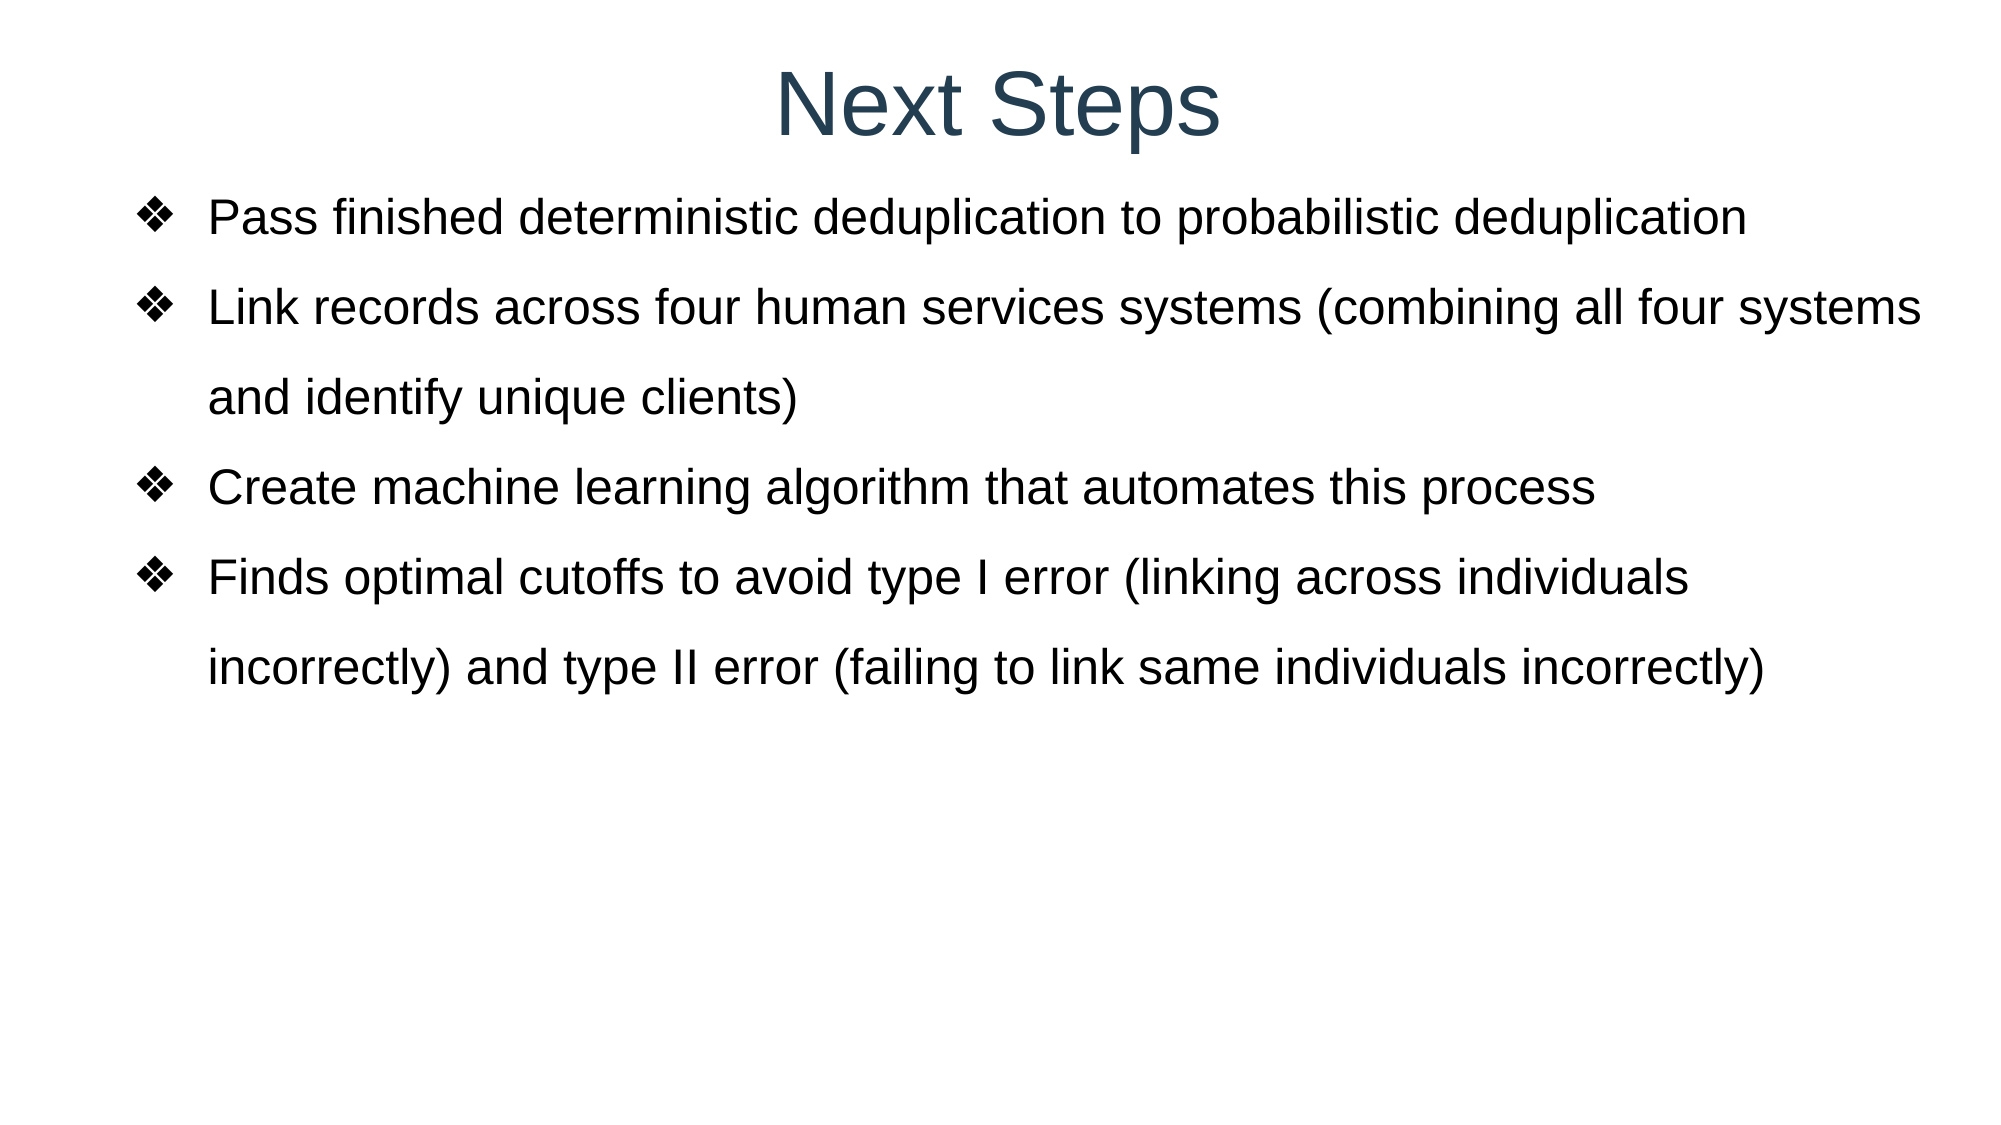

# Next Steps
Pass finished deterministic deduplication to probabilistic deduplication
Link records across four human services systems (combining all four systems and identify unique clients)
Create machine learning algorithm that automates this process
Finds optimal cutoffs to avoid type I error (linking across individuals incorrectly) and type II error (failing to link same individuals incorrectly)